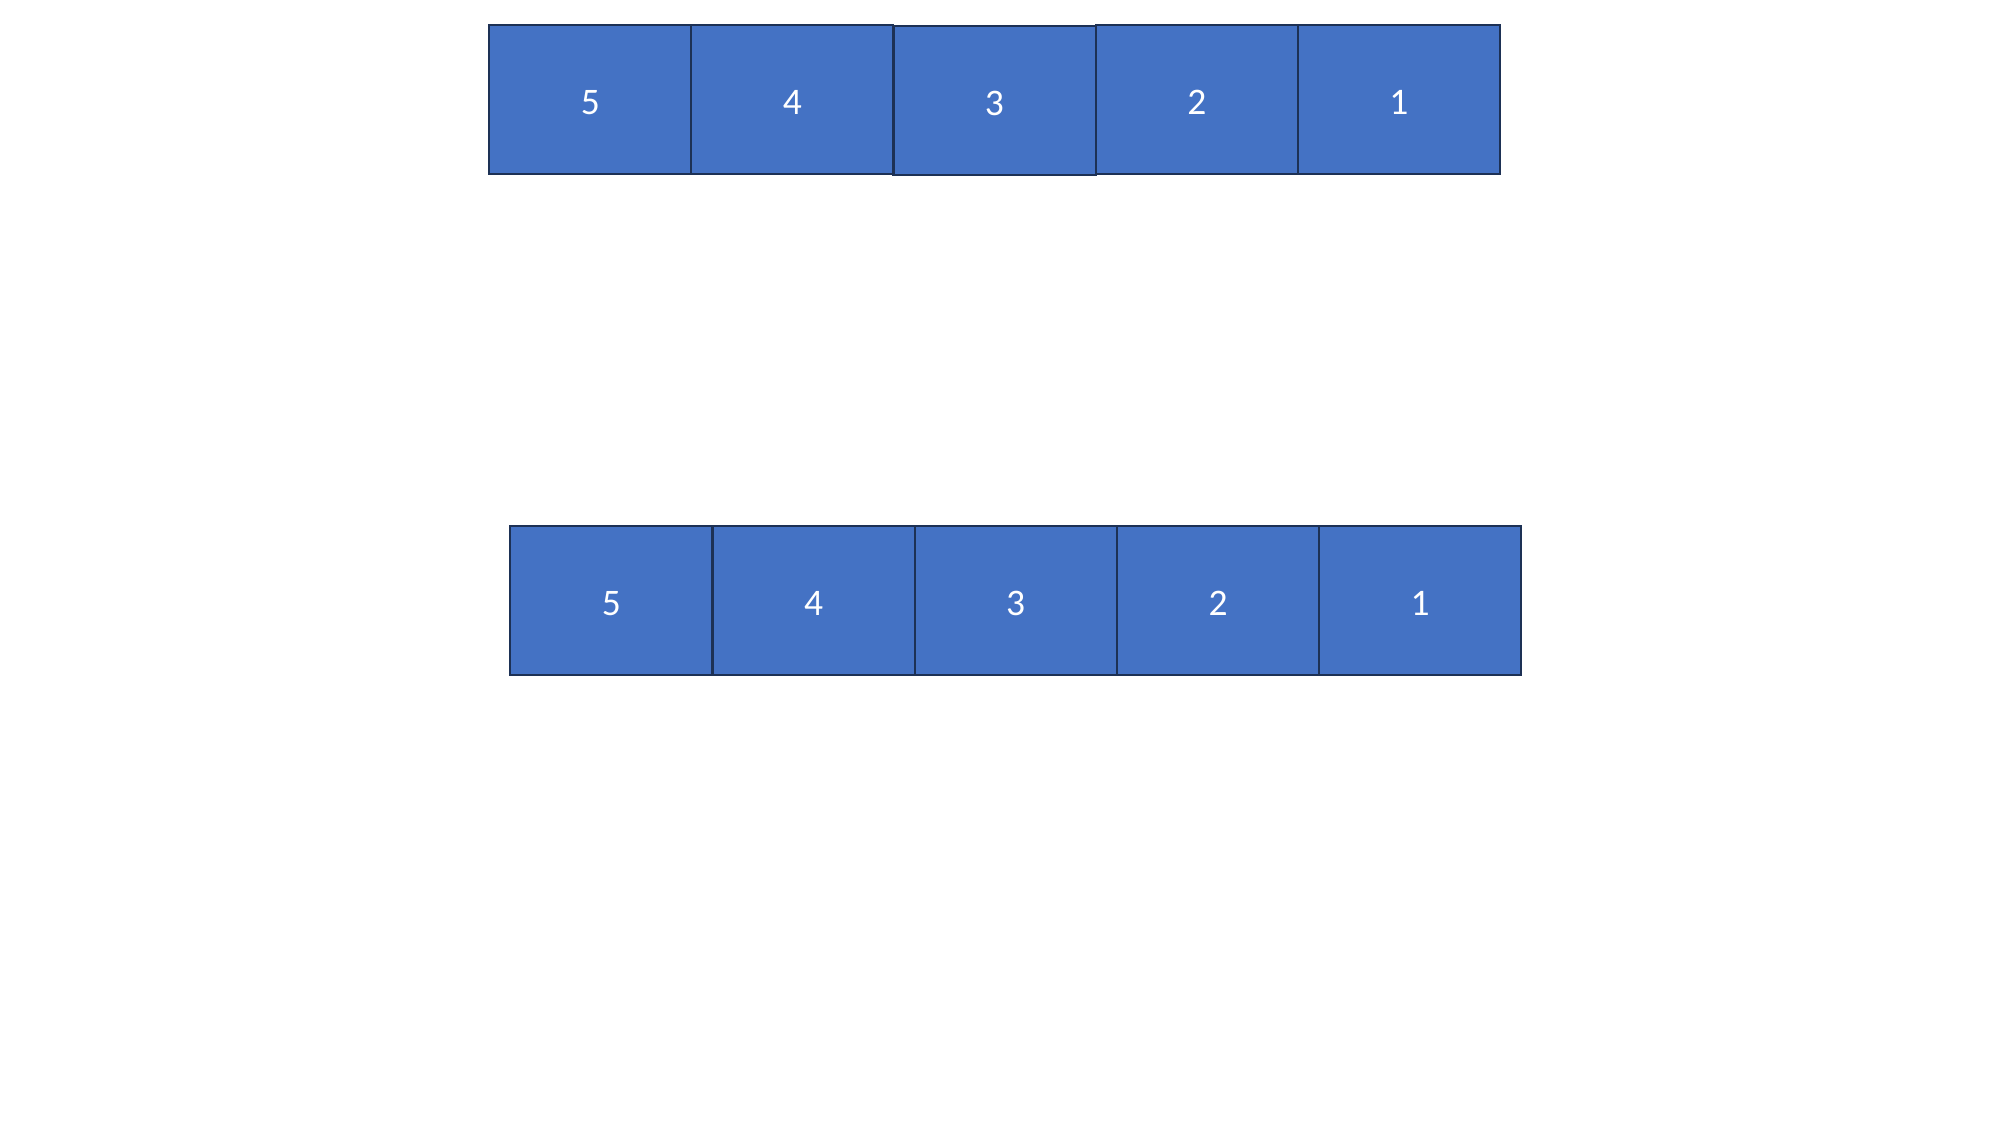

5
4
2
1
3
4
2
1
5
3